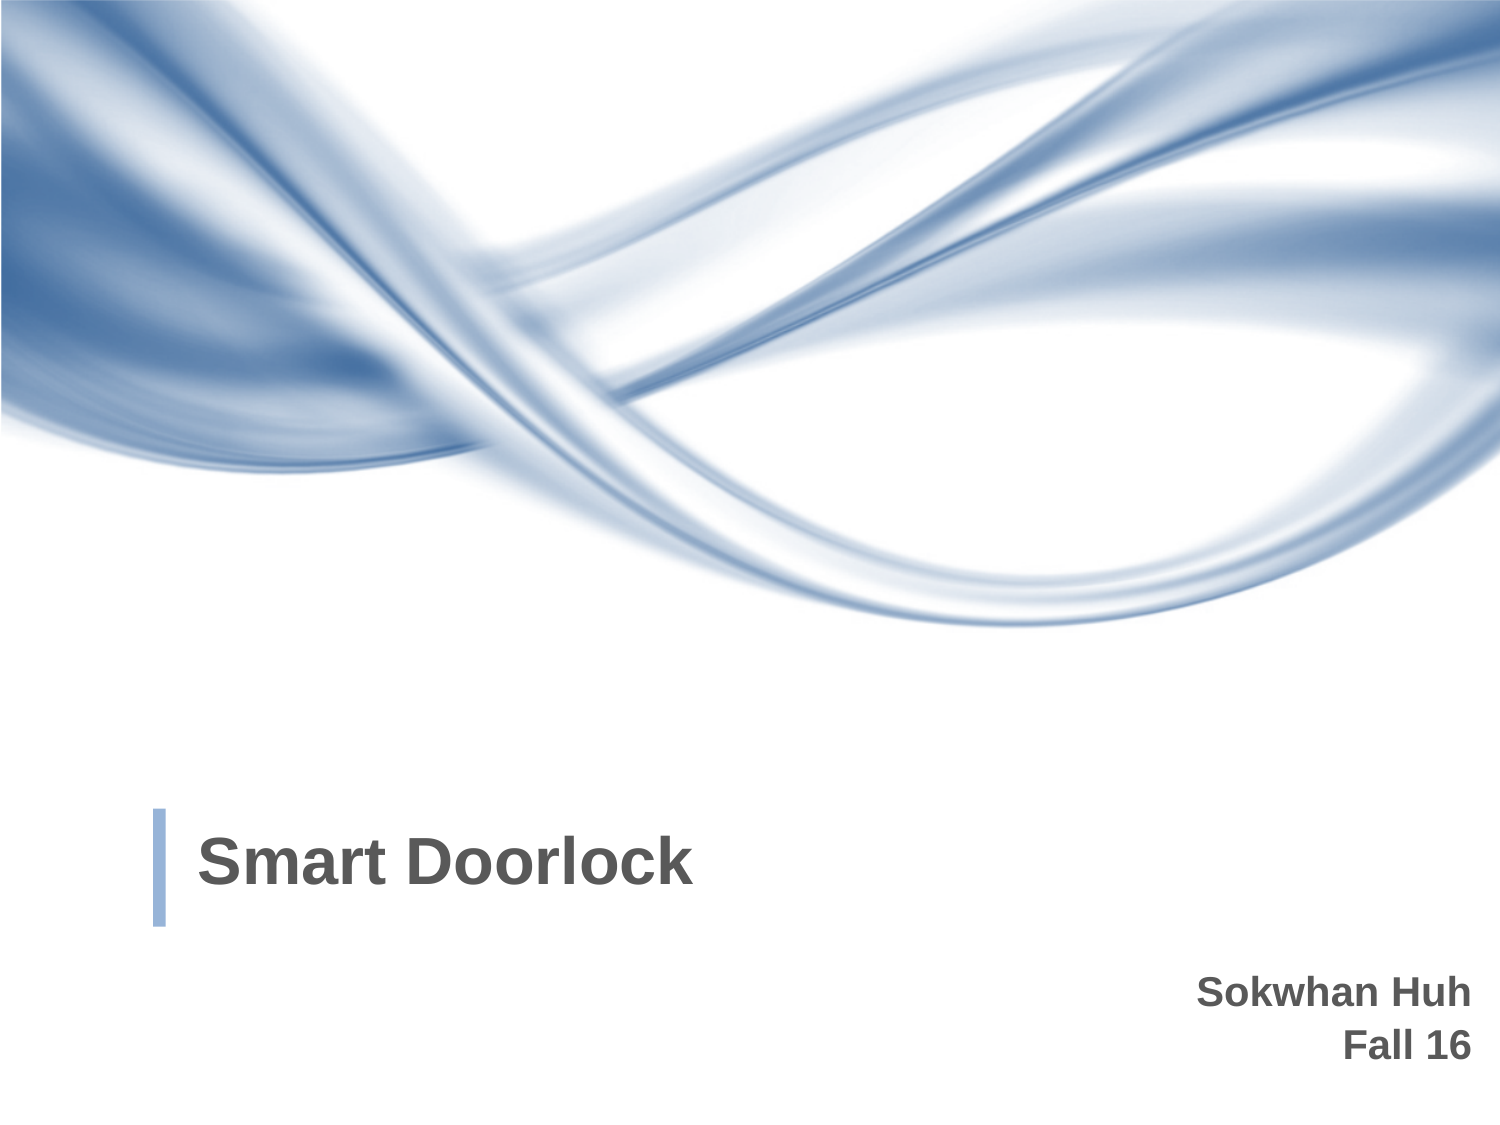

# Smart Doorlock
Sokwhan Huh
Fall 16